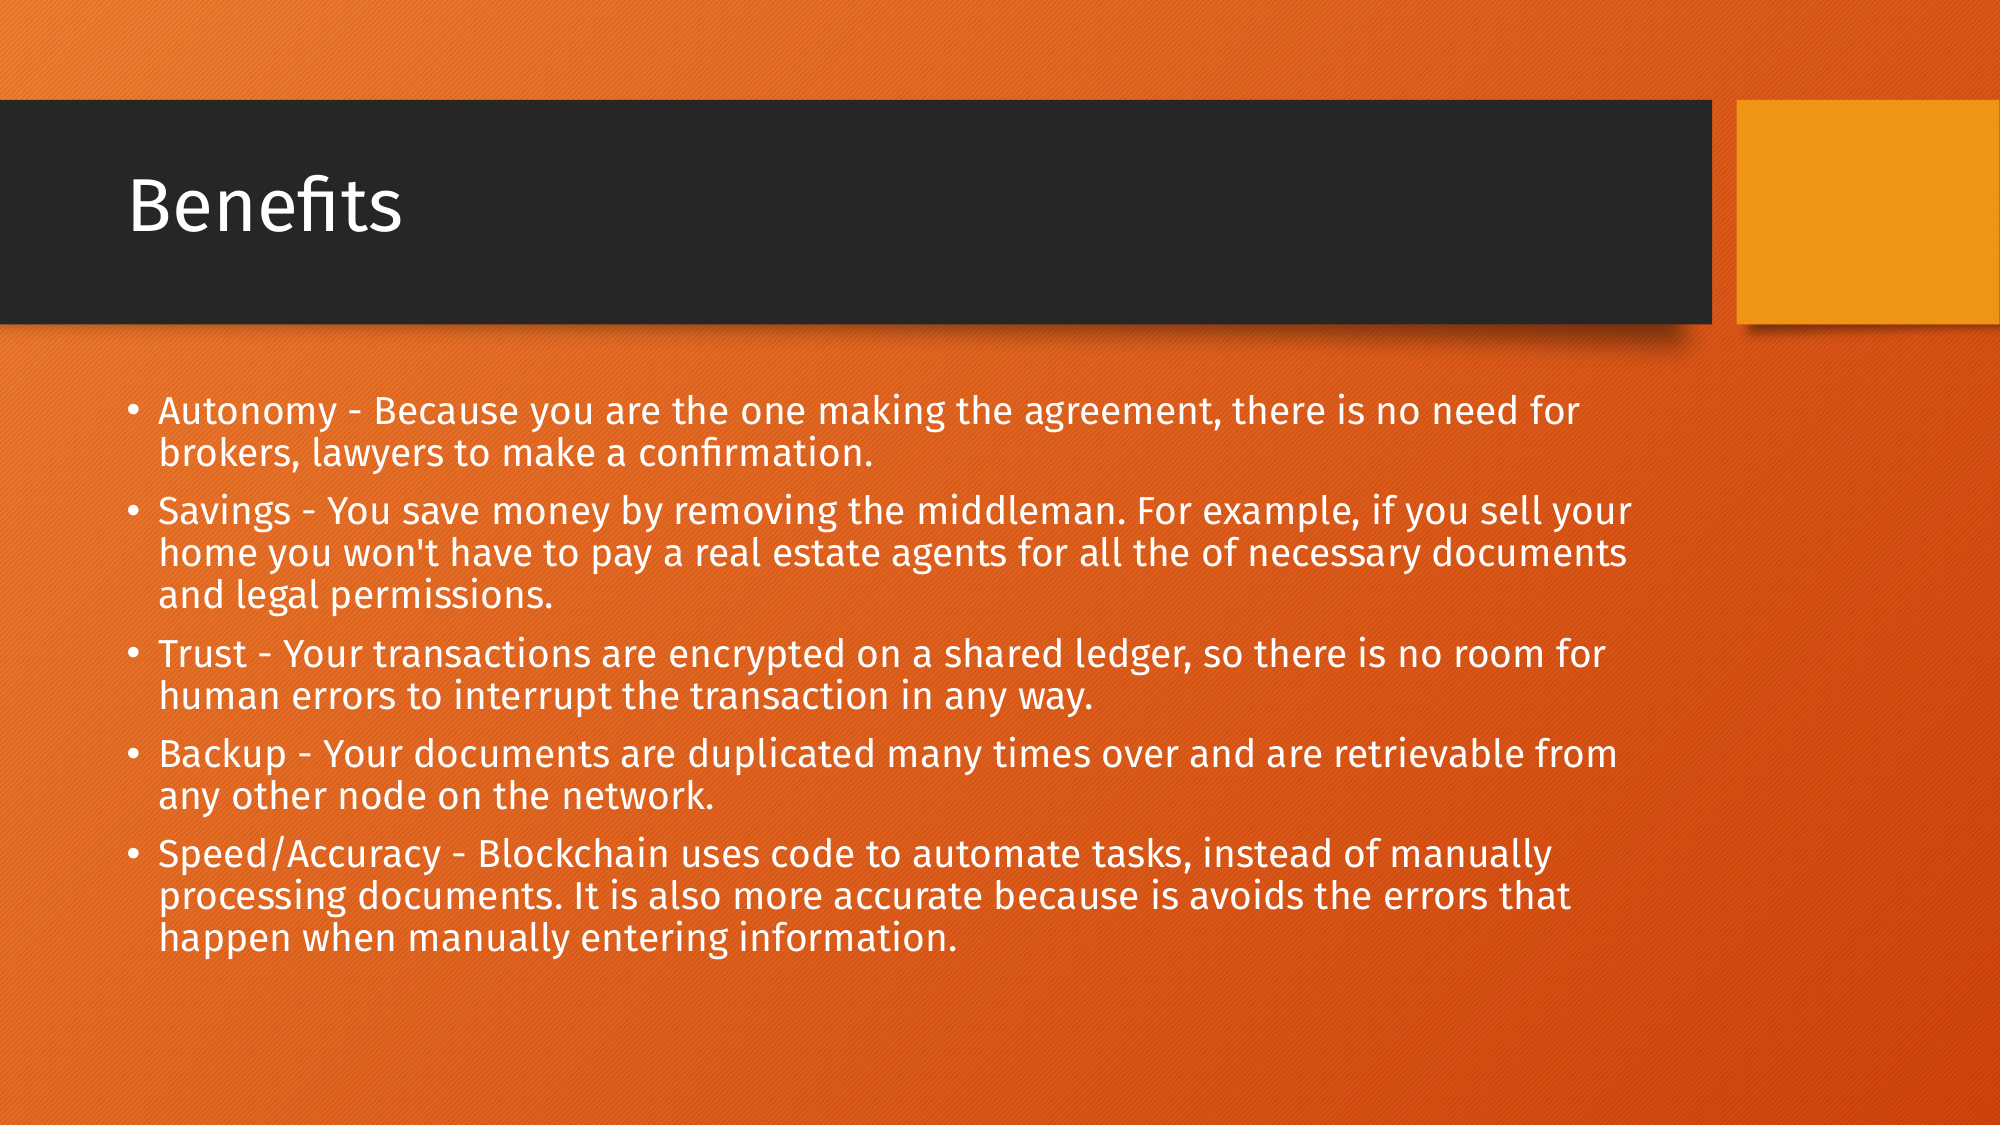

# Benefits
Autonomy - Because you are the one making the agreement, there is no need for brokers, lawyers to make a confirmation.
Savings - You save money by removing the middleman. For example, if you sell your home you won't have to pay a real estate agents for all the of necessary documents and legal permissions.
Trust - Your transactions are encrypted on a shared ledger, so there is no room for human errors to interrupt the transaction in any way.
Backup - Your documents are duplicated many times over and are retrievable from any other node on the network.
Speed/Accuracy - Blockchain uses code to automate tasks, instead of manually processing documents. It is also more accurate because is avoids the errors that happen when manually entering information.